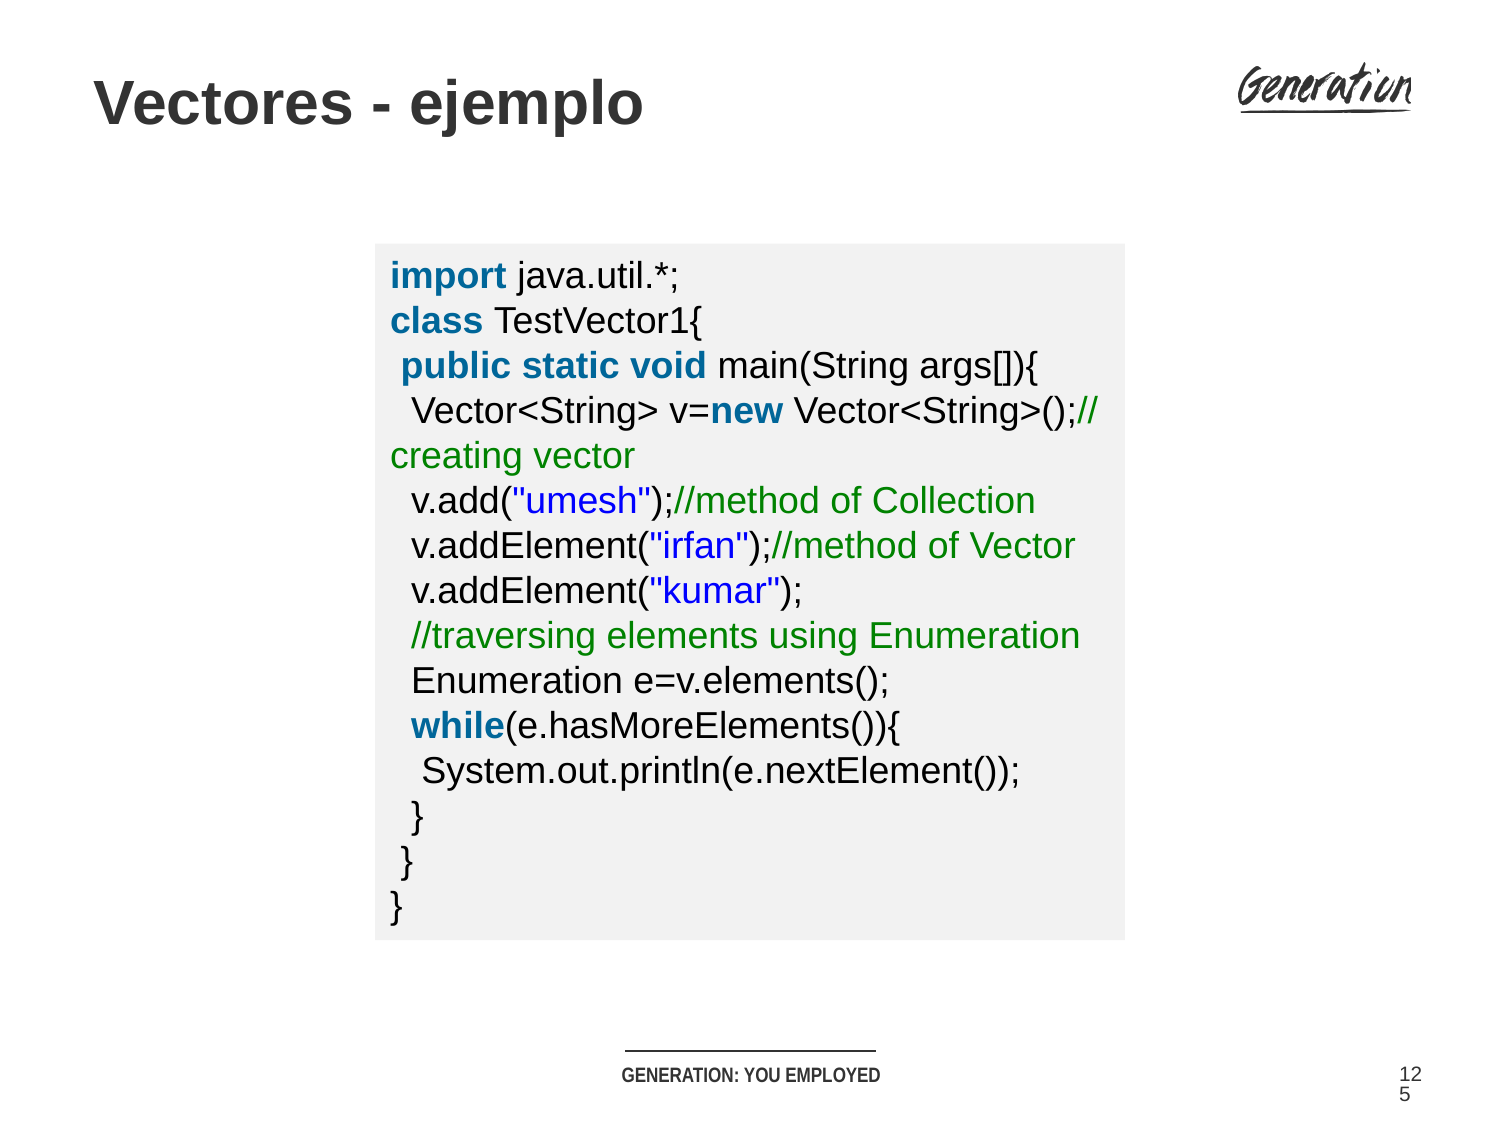

Vectores - ejemplo

import java.util.*;
class TestVector1{
 public static void main(String args[]){
  Vector<String> v=new Vector<String>();//creating vector
  v.add("umesh");//method of Collection
  v.addElement("irfan");//method of Vector
  v.addElement("kumar");
  //traversing elements using Enumeration
  Enumeration e=v.elements();
  while(e.hasMoreElements()){
   System.out.println(e.nextElement());
  }
 }
}